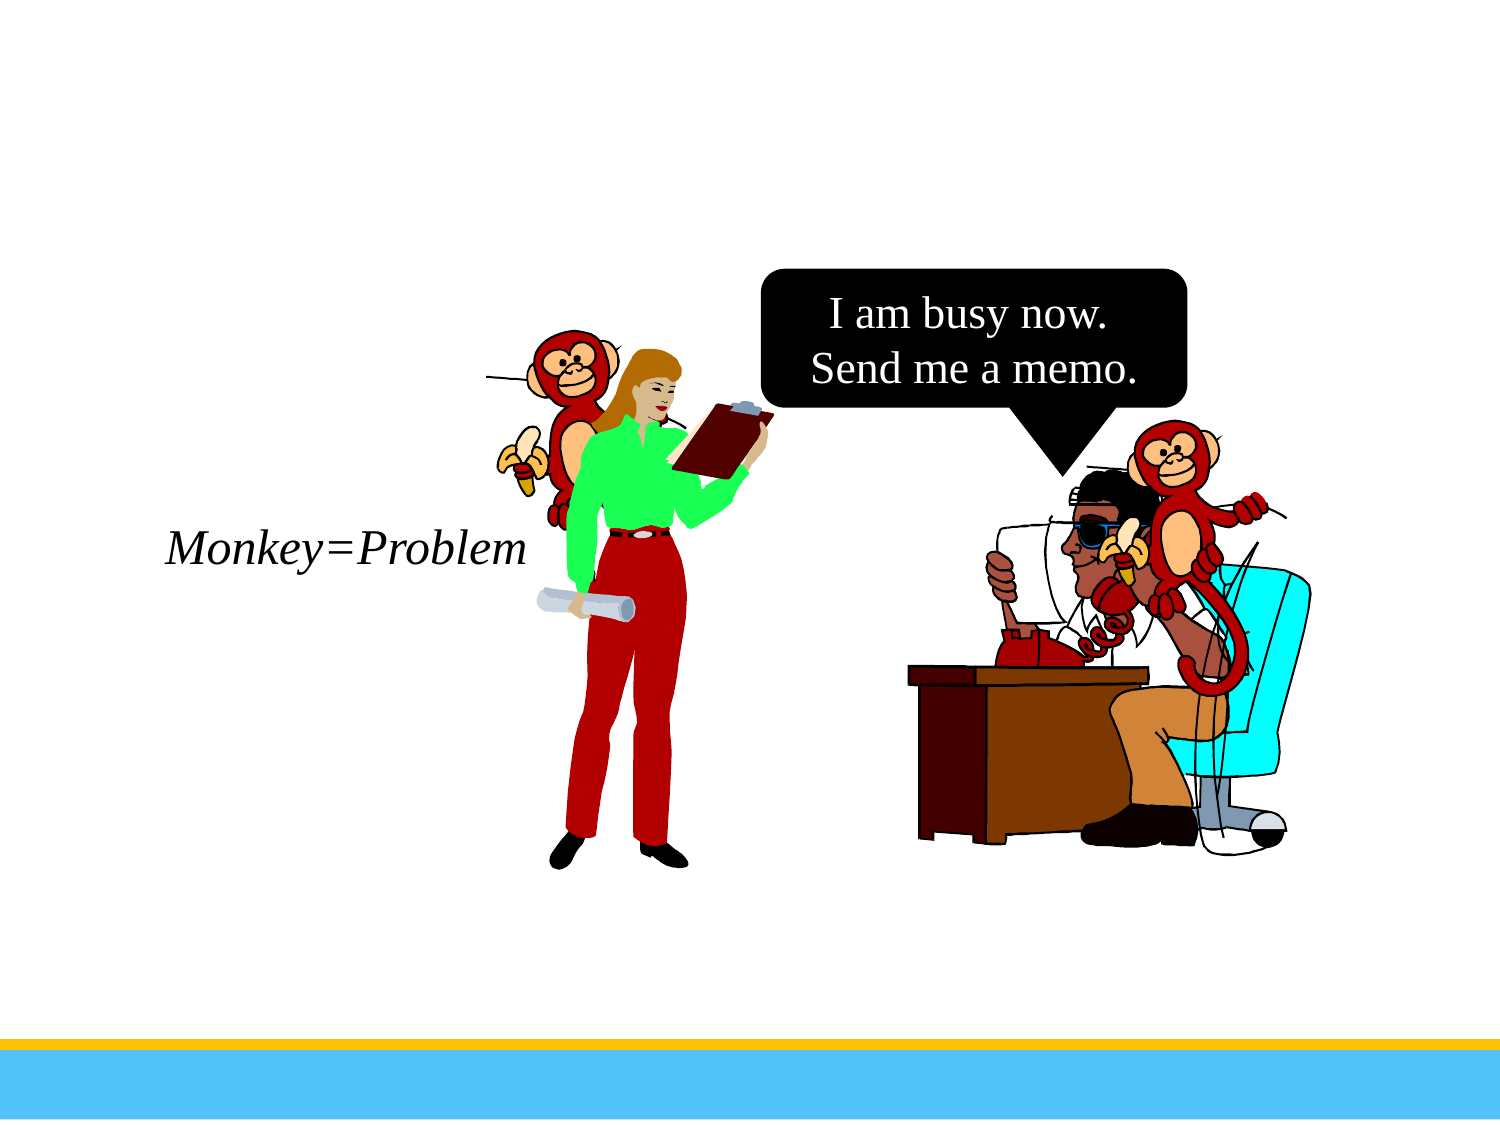

I am busy now.
Send me a memo.

Monkey=Problem